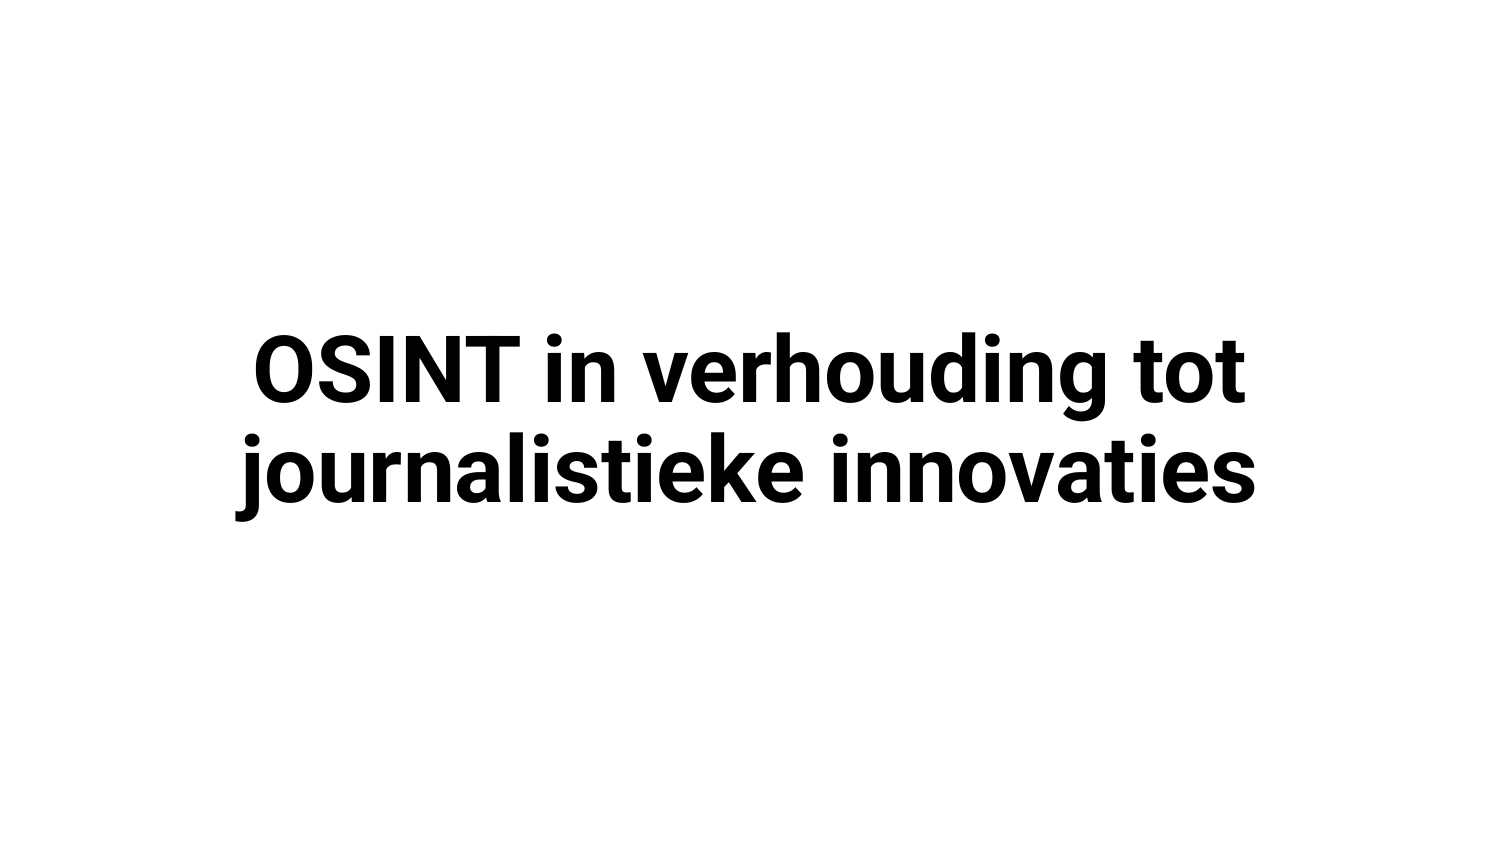

# OSINT in verhouding tot journalistieke innovaties